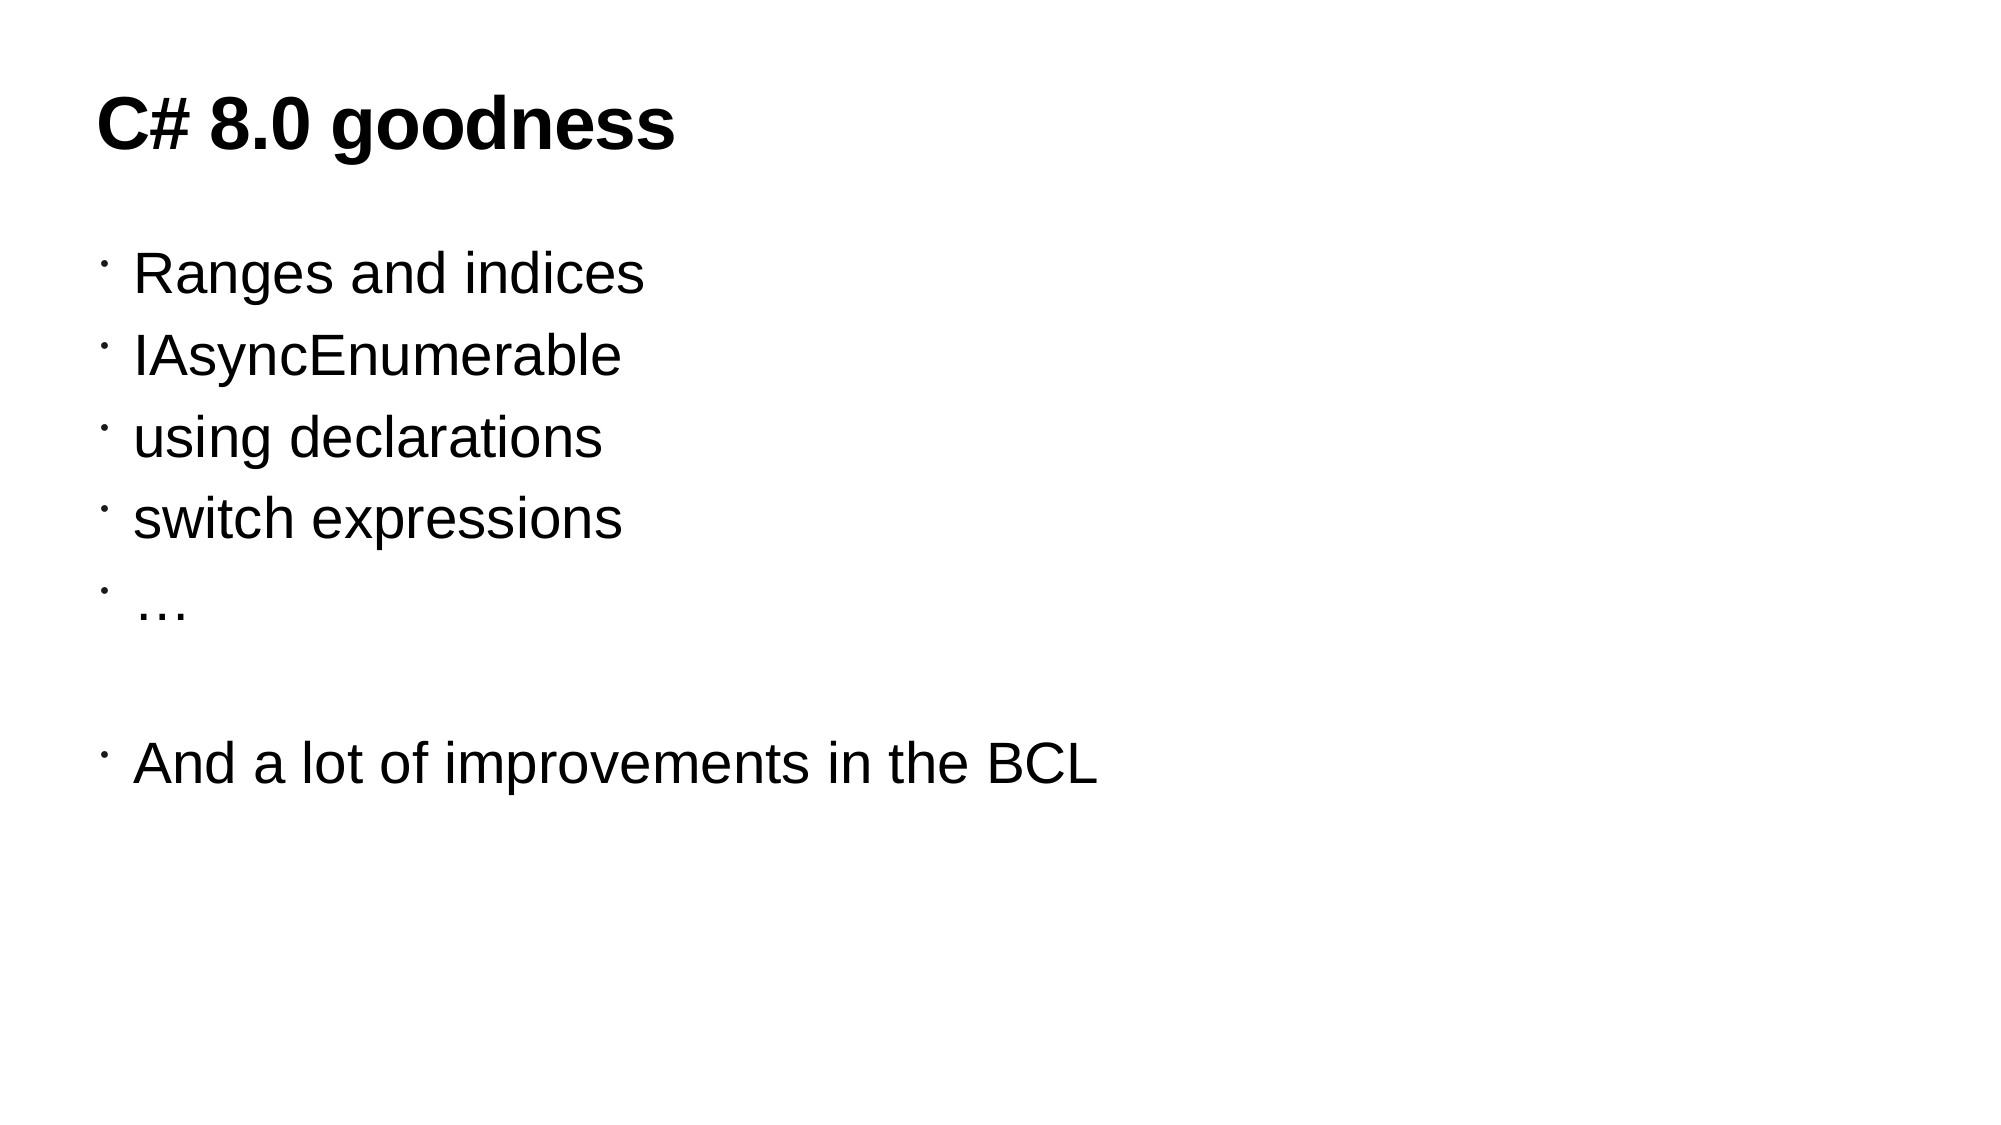

# C# 8.0 goodness
Ranges and indices
IAsyncEnumerable
using declarations
switch expressions
…

And a lot of improvements in the BCL